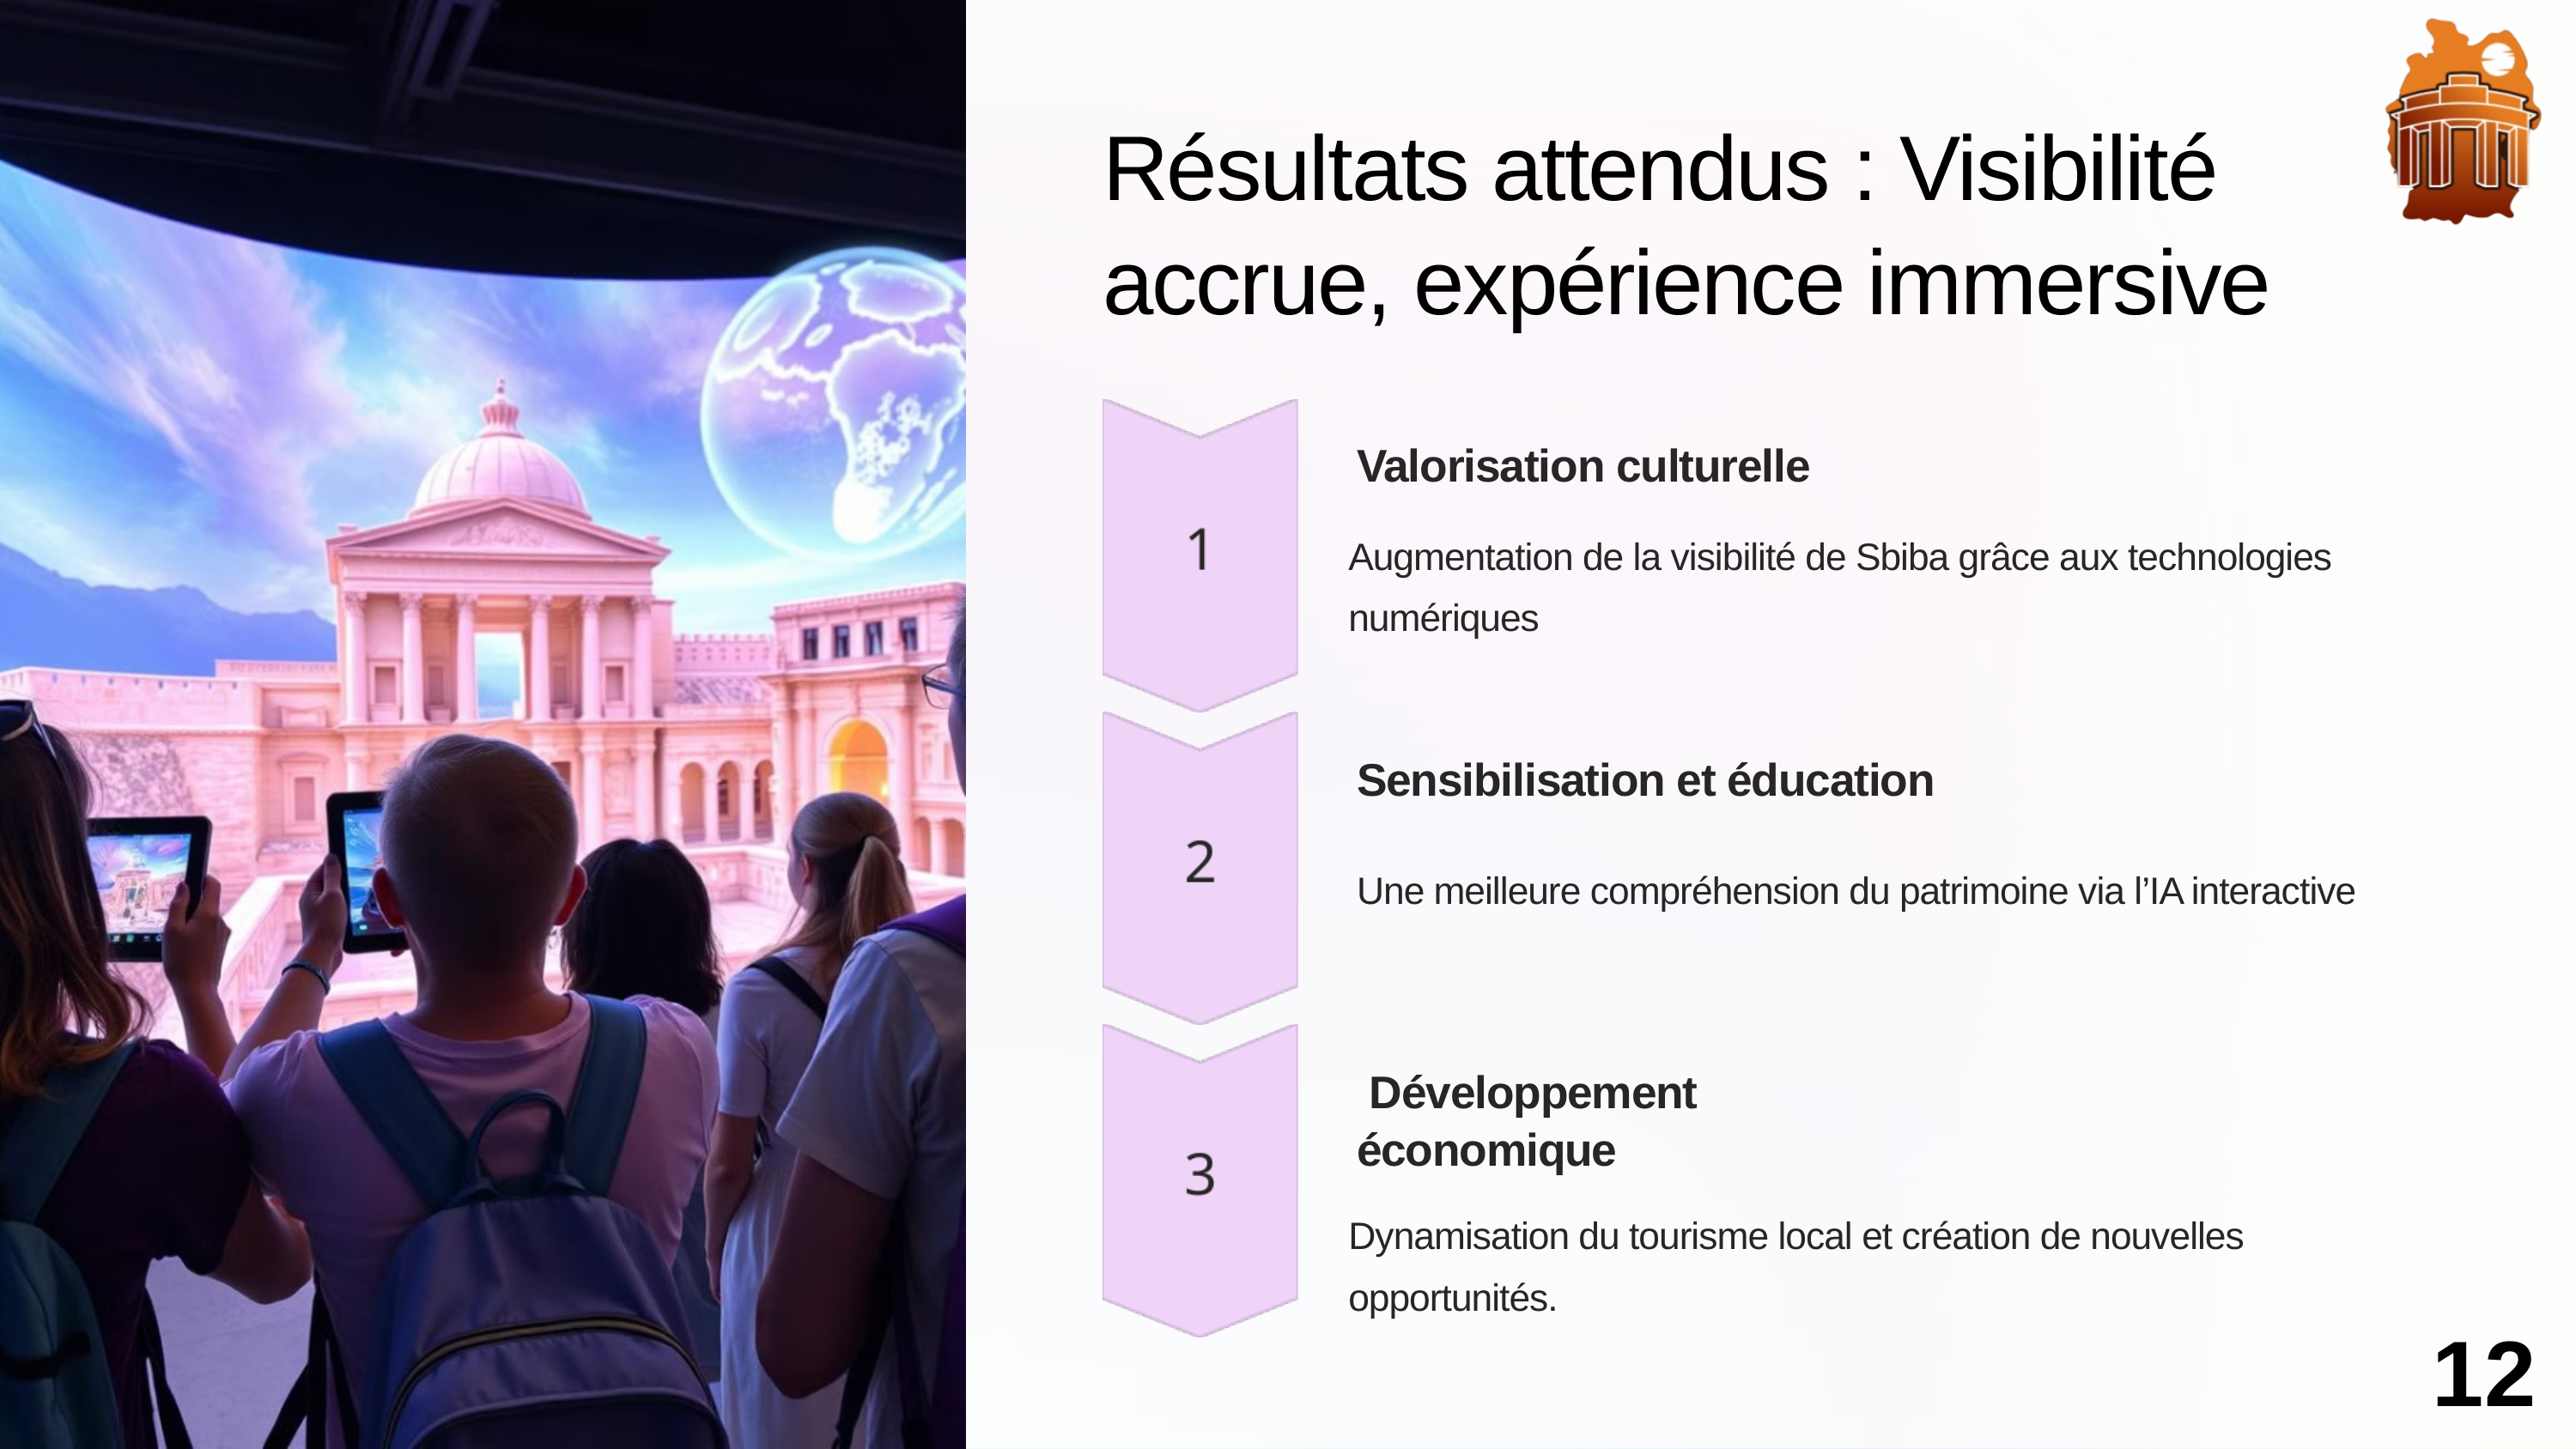

Résultats attendus : Visibilité accrue, expérience immersive

Valorisation culturelle
Augmentation de la visibilité de Sbiba grâce aux technologies numériques

Sensibilisation et éducation
Une meilleure compréhension du patrimoine via l’IA interactive

 Développement économique
Dynamisation du tourisme local et création de nouvelles opportunités.
12